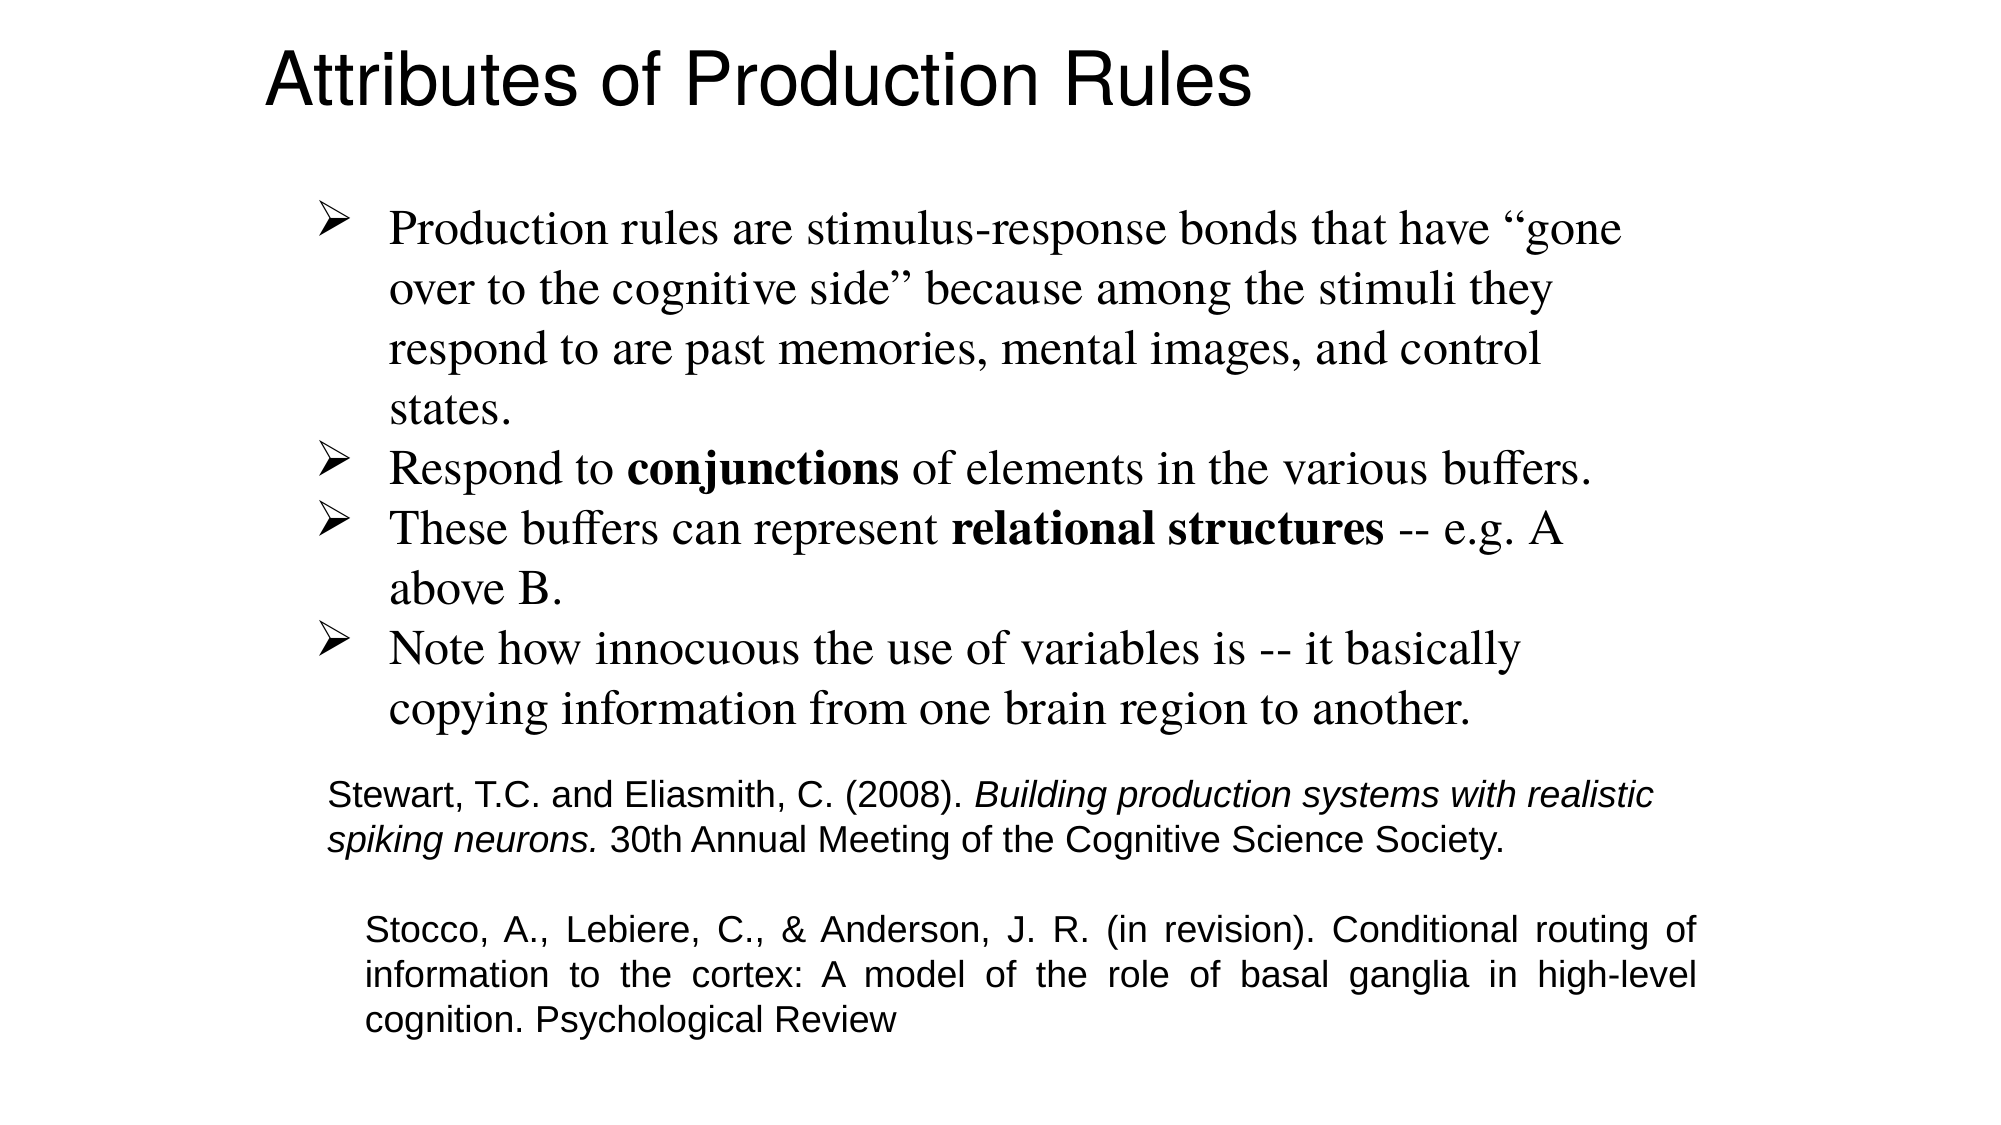

# Attributes of Production Rules
Production rules are stimulus-response bonds that have “gone over to the cognitive side” because among the stimuli they respond to are past memories, mental images, and control states.
Respond to conjunctions of elements in the various buffers.
These buffers can represent relational structures -- e.g. A above B.
Note how innocuous the use of variables is -- it basically copying information from one brain region to another.
Stewart, T.C. and Eliasmith, C. (2008). Building production systems with realistic spiking neurons. 30th Annual Meeting of the Cognitive Science Society.

Stocco, A., Lebiere, C., & Anderson, J. R. (in revision). Conditional routing of information to the cortex: A model of the role of basal ganglia in high-level cognition. Psychological Review